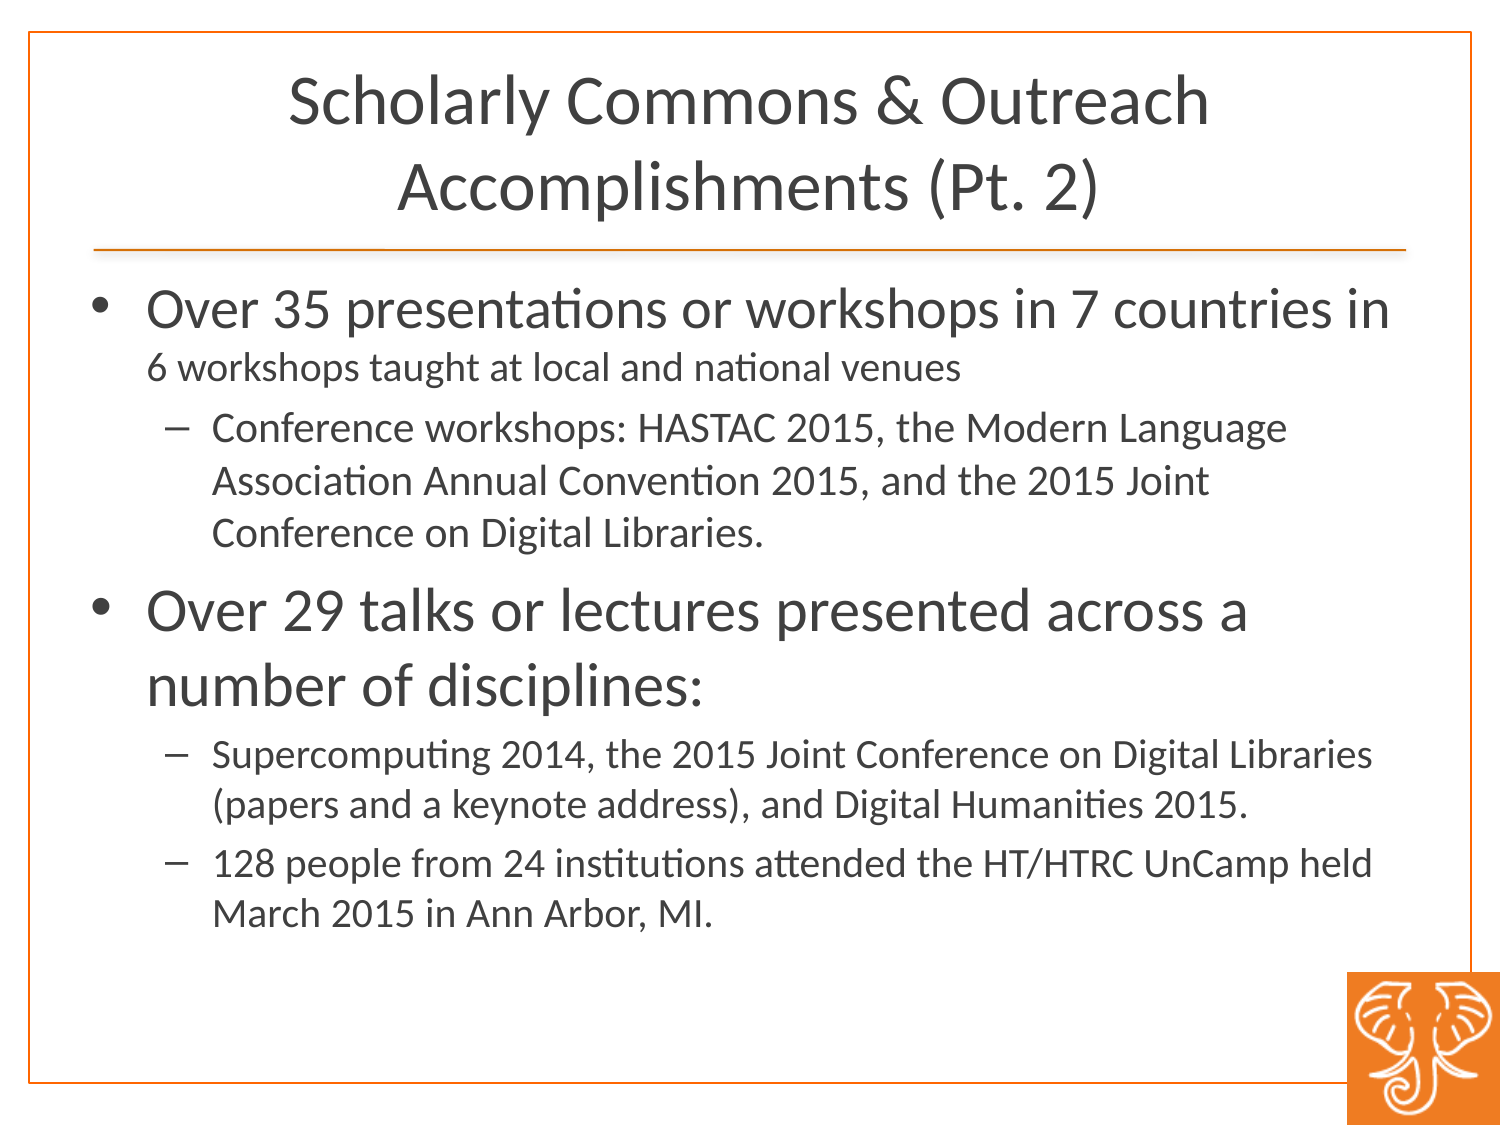

# Scholarly Commons & Outreach Accomplishments (Pt. 2)
Over 35 presentations or workshops in 7 countries in 6 workshops taught at local and national venues
Conference workshops: HASTAC 2015, the Modern Language Association Annual Convention 2015, and the 2015 Joint Conference on Digital Libraries.
Over 29 talks or lectures presented across a number of disciplines:
Supercomputing 2014, the 2015 Joint Conference on Digital Libraries (papers and a keynote address), and Digital Humanities 2015.
128 people from 24 institutions attended the HT/HTRC UnCamp held March 2015 in Ann Arbor, MI.